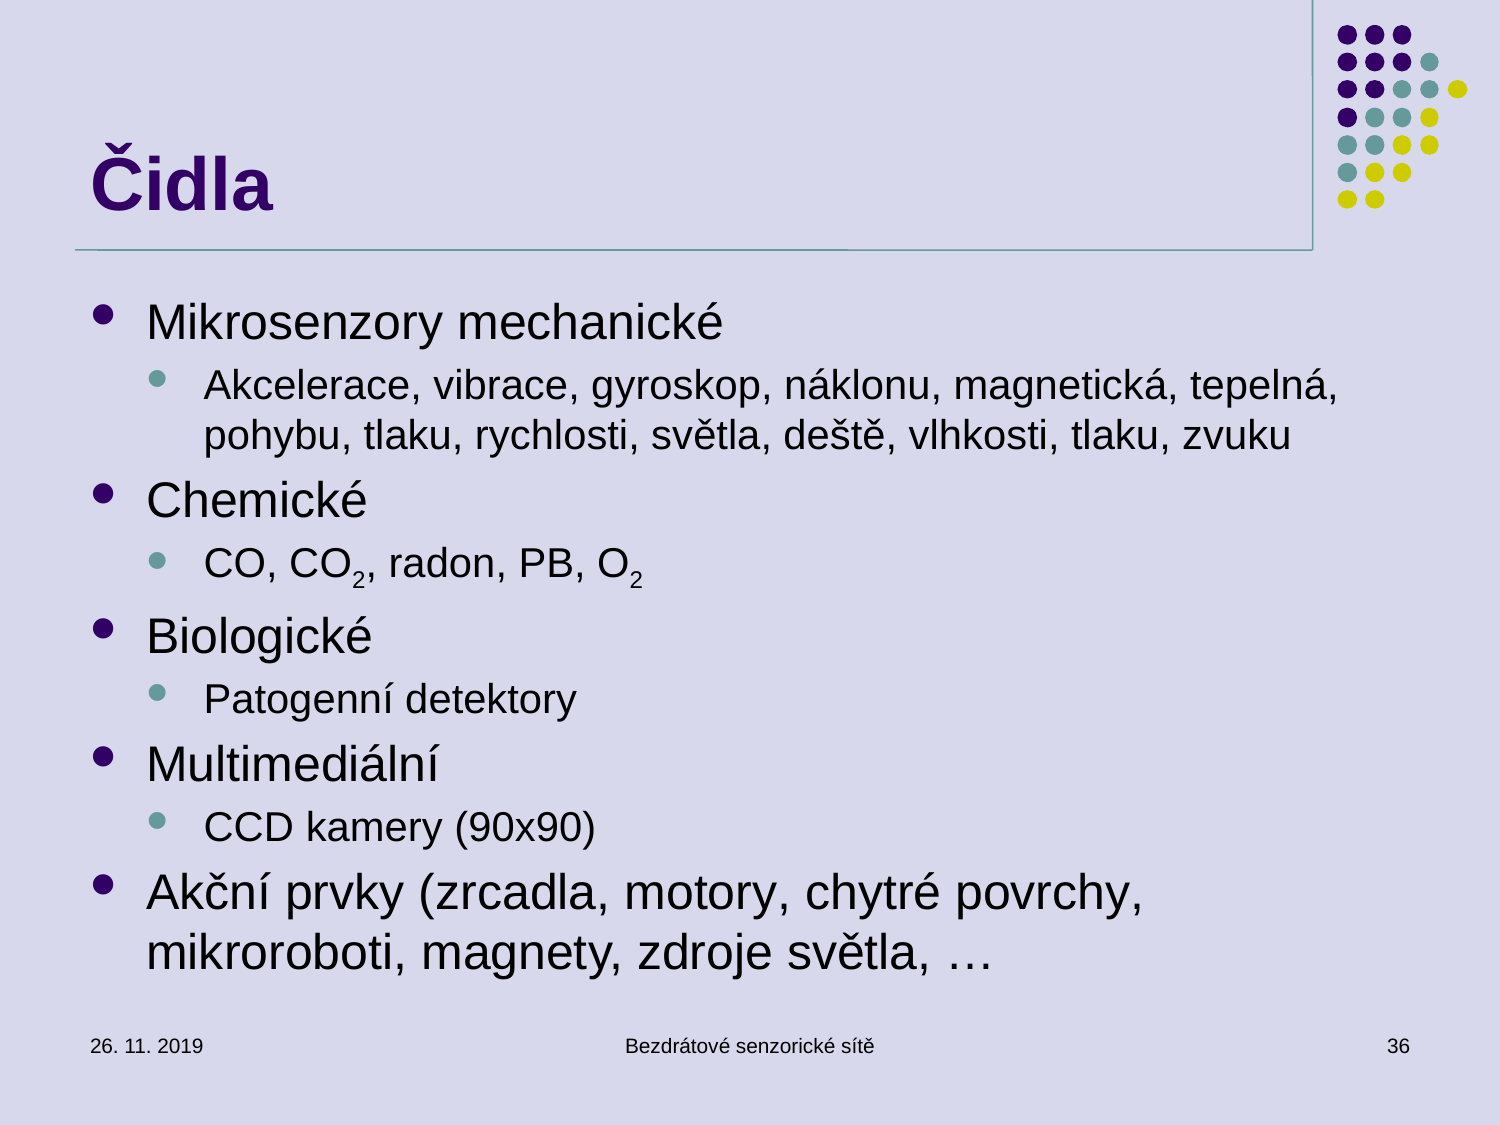

# Čidla
Mikrosenzory mechanické
Akcelerace, vibrace, gyroskop, náklonu, magnetická, tepelná, pohybu, tlaku, rychlosti, světla, deště, vlhkosti, tlaku, zvuku
Chemické
CO, CO2, radon, PB, O2
Biologické
Patogenní detektory
Multimediální
CCD kamery (90x90)
Akční prvky (zrcadla, motory, chytré povrchy, mikroroboti, magnety, zdroje světla, …

26. 11. 2019
Bezdrátové senzorické sítě
36